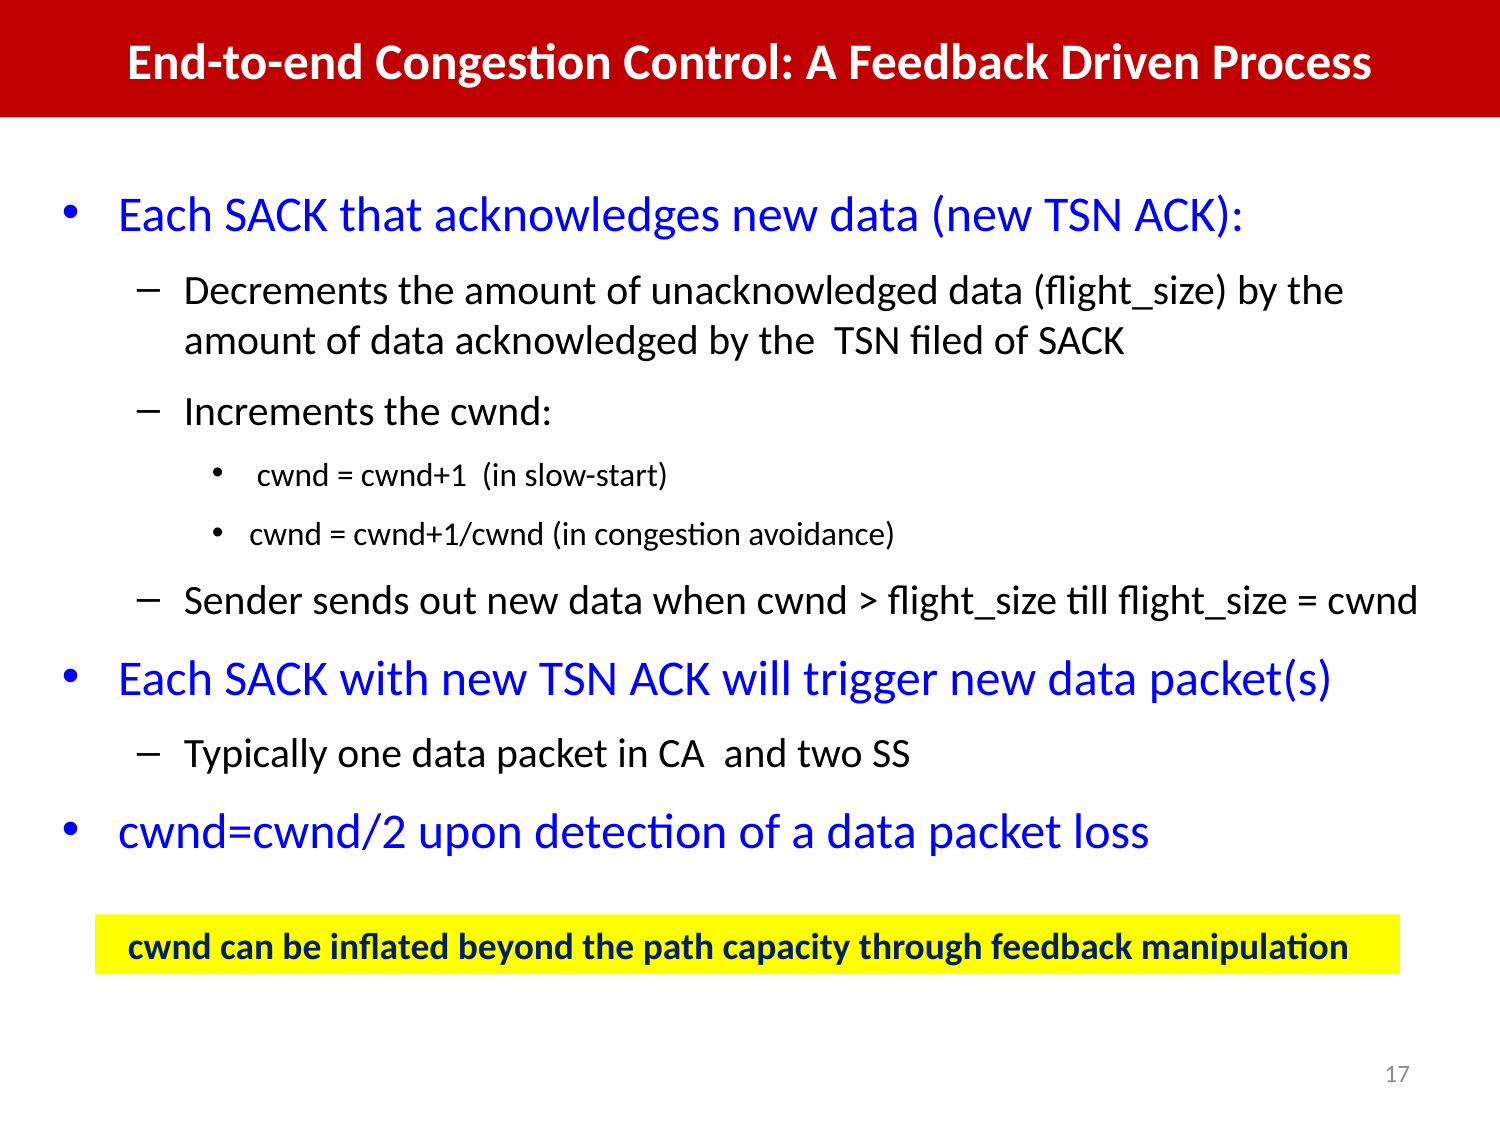

End-to-end Congestion Control: A Feedback Driven Process

Each SACK that acknowledges new data (new TSN ACK):
Decrements the amount of unacknowledged data (flight_size) by the amount of data acknowledged by the  TSN filed of SACK
Increments the cwnd:
 cwnd = cwnd+1  (in slow-start)
cwnd = cwnd+1/cwnd (in congestion avoidance)
Sender sends out new data when cwnd > flight_size till flight_size = cwnd
Each SACK with new TSN ACK will trigger new data packet(s)
Typically one data packet in CA  and two SS
cwnd=cwnd/2 upon detection of a data packet loss
cwnd can be inflated beyond the path capacity through feedback manipulation
17